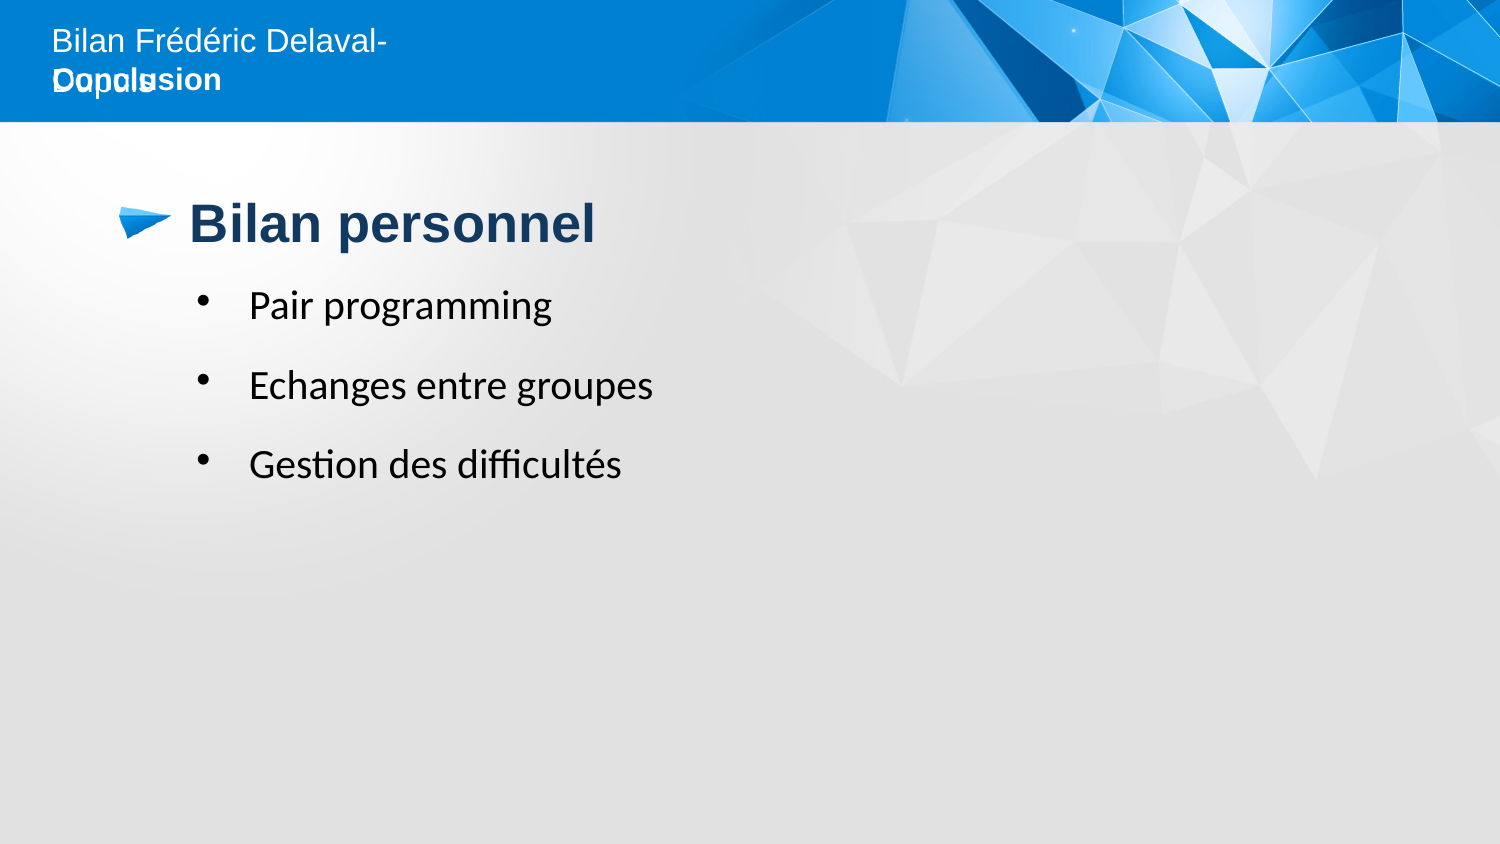

Bilan Frédéric Delaval-Dupuis
Conclusion
Bilan personnel
Pair programming
Echanges entre groupes
Gestion des difficultés